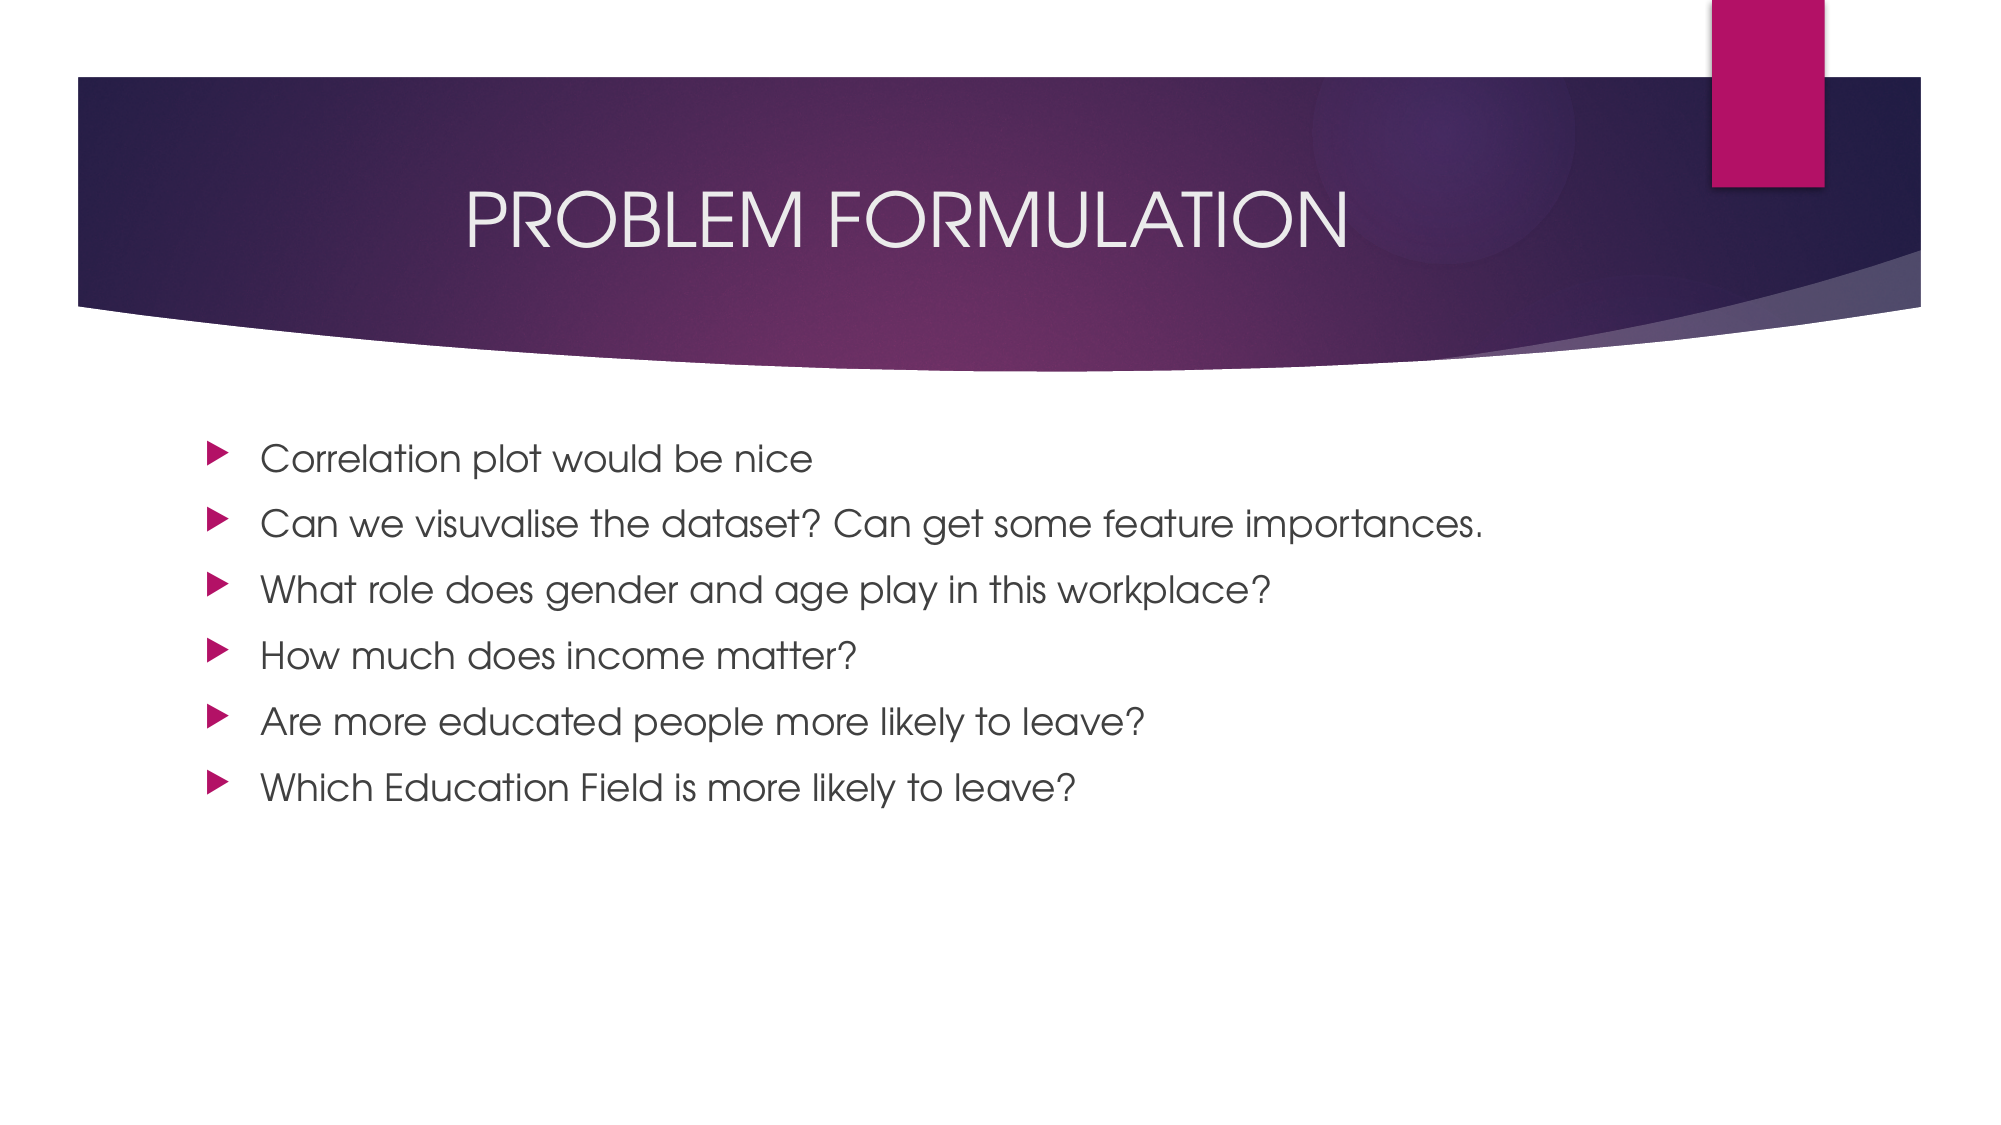

# PROBLEM FORMULATION
Correlation plot would be nice
Can we visuvalise the dataset? Can get some feature importances.
What role does gender and age play in this workplace?
How much does income matter?
Are more educated people more likely to leave?
Which Education Field is more likely to leave?